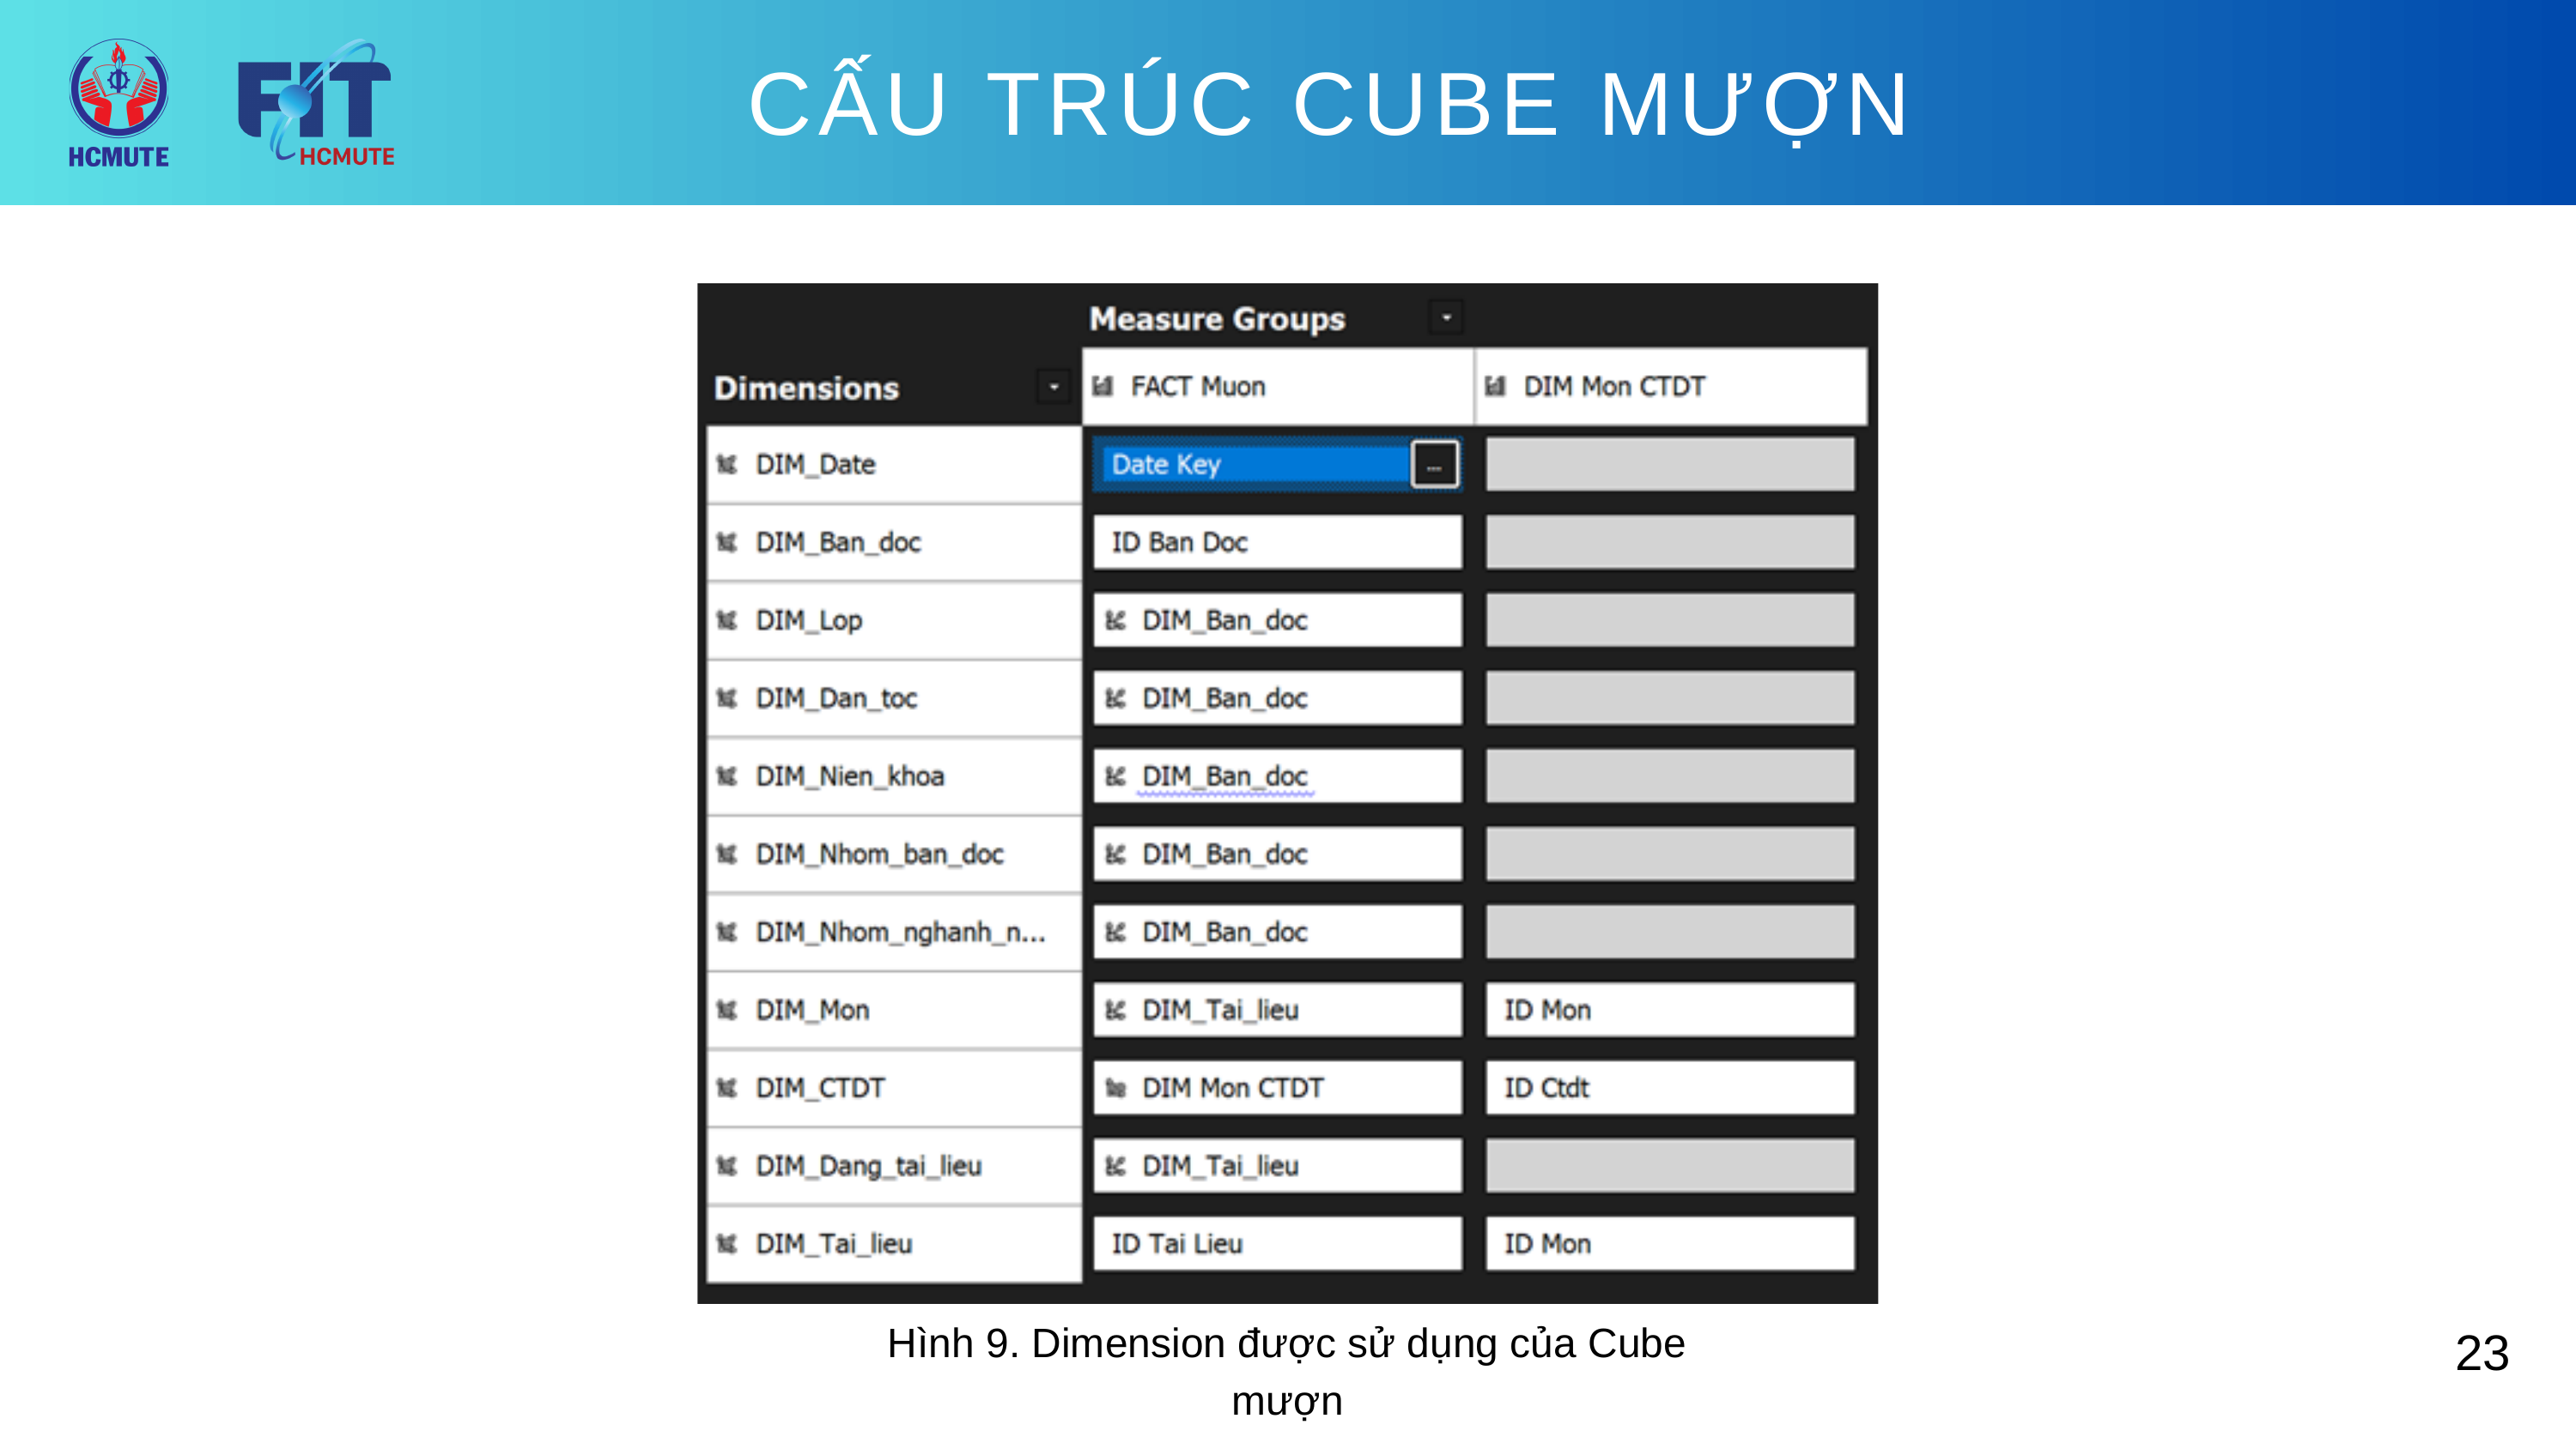

CẤU TRÚC CUBE MƯỢN

Hình 9. Dimension được sử dụng của Cube mượn
23